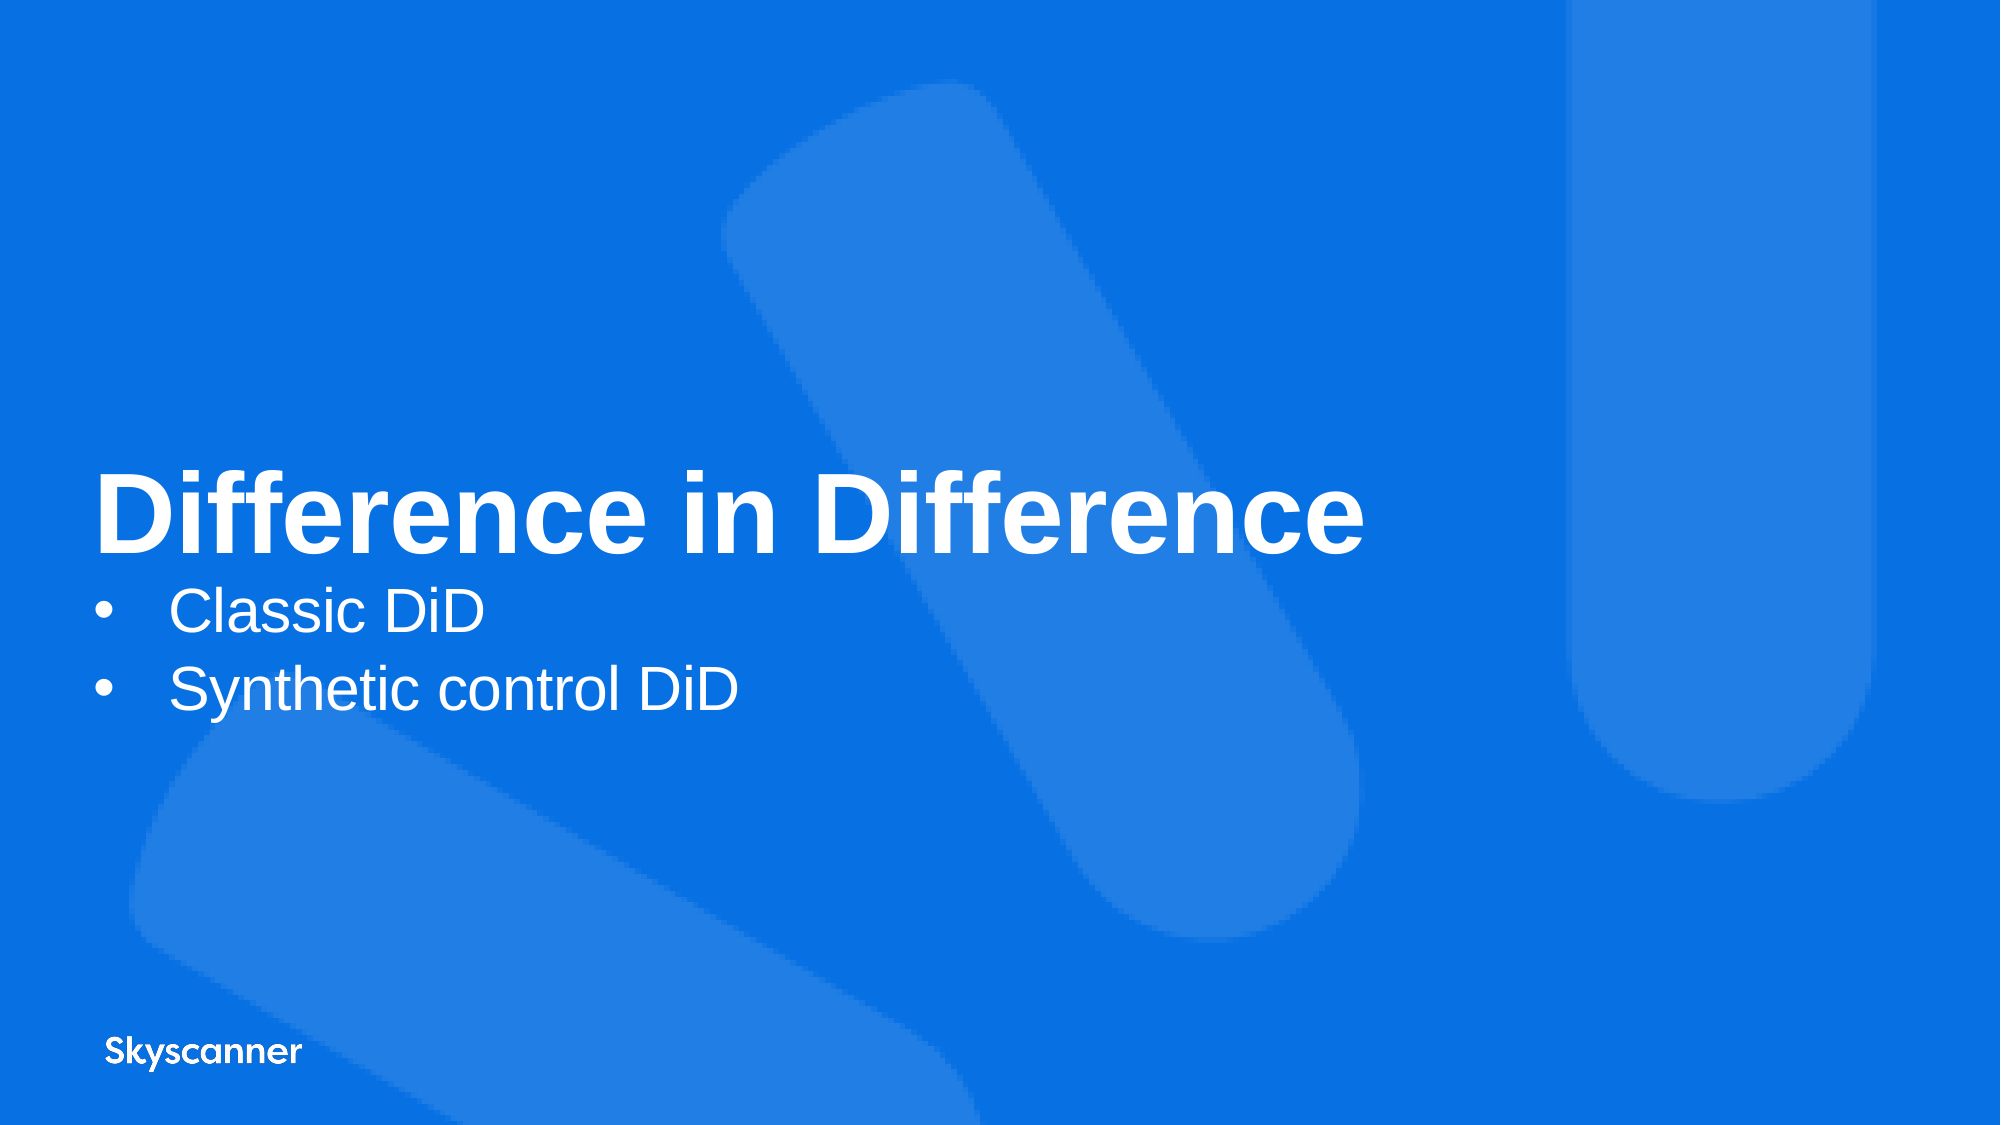

Difference in Difference
Classic DiD
Synthetic control DiD